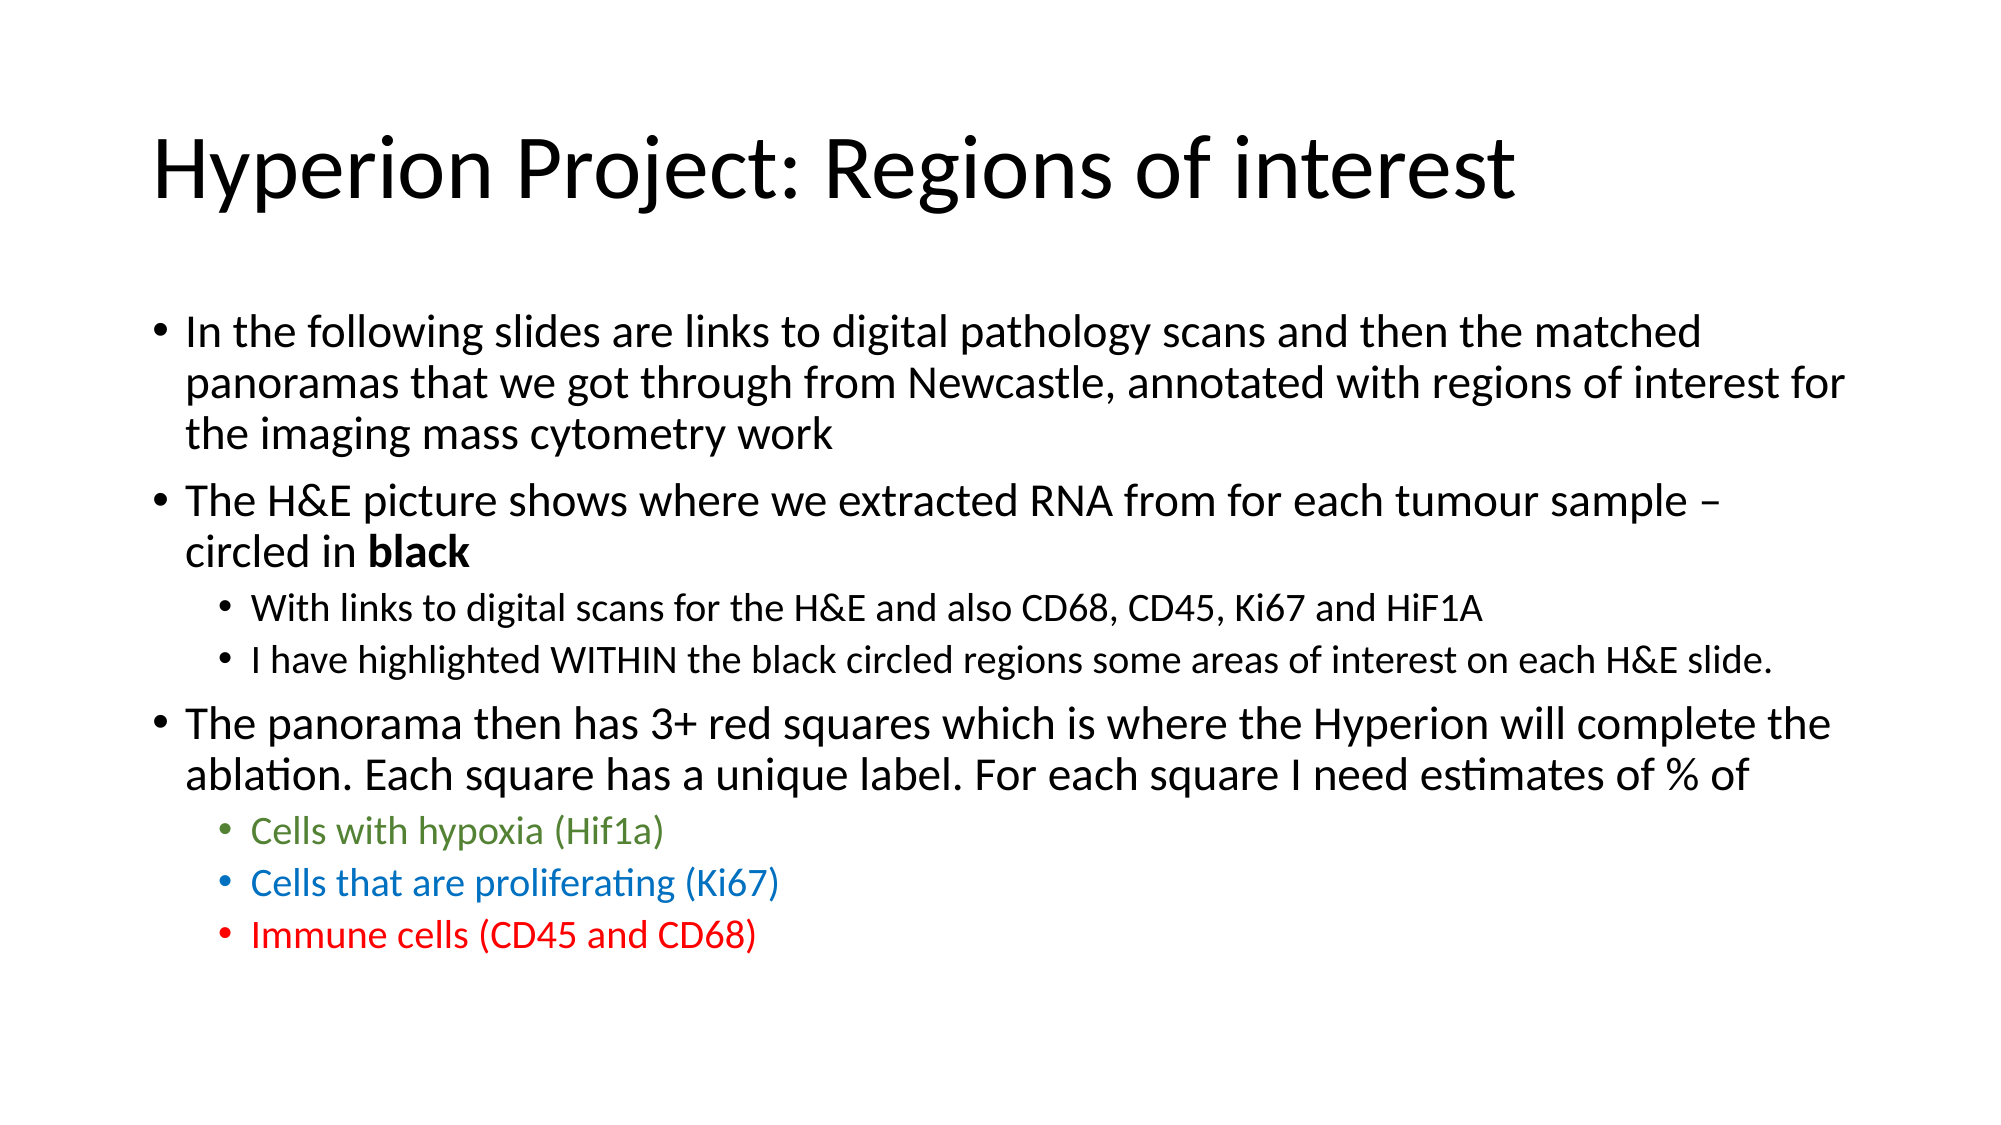

# Hyperion Project: Regions of interest
In the following slides are links to digital pathology scans and then the matched panoramas that we got through from Newcastle, annotated with regions of interest for the imaging mass cytometry work
The H&E picture shows where we extracted RNA from for each tumour sample – circled in black
With links to digital scans for the H&E and also CD68, CD45, Ki67 and HiF1A
I have highlighted WITHIN the black circled regions some areas of interest on each H&E slide.
The panorama then has 3+ red squares which is where the Hyperion will complete the ablation. Each square has a unique label. For each square I need estimates of % of
Cells with hypoxia (Hif1a)
Cells that are proliferating (Ki67)
Immune cells (CD45 and CD68)